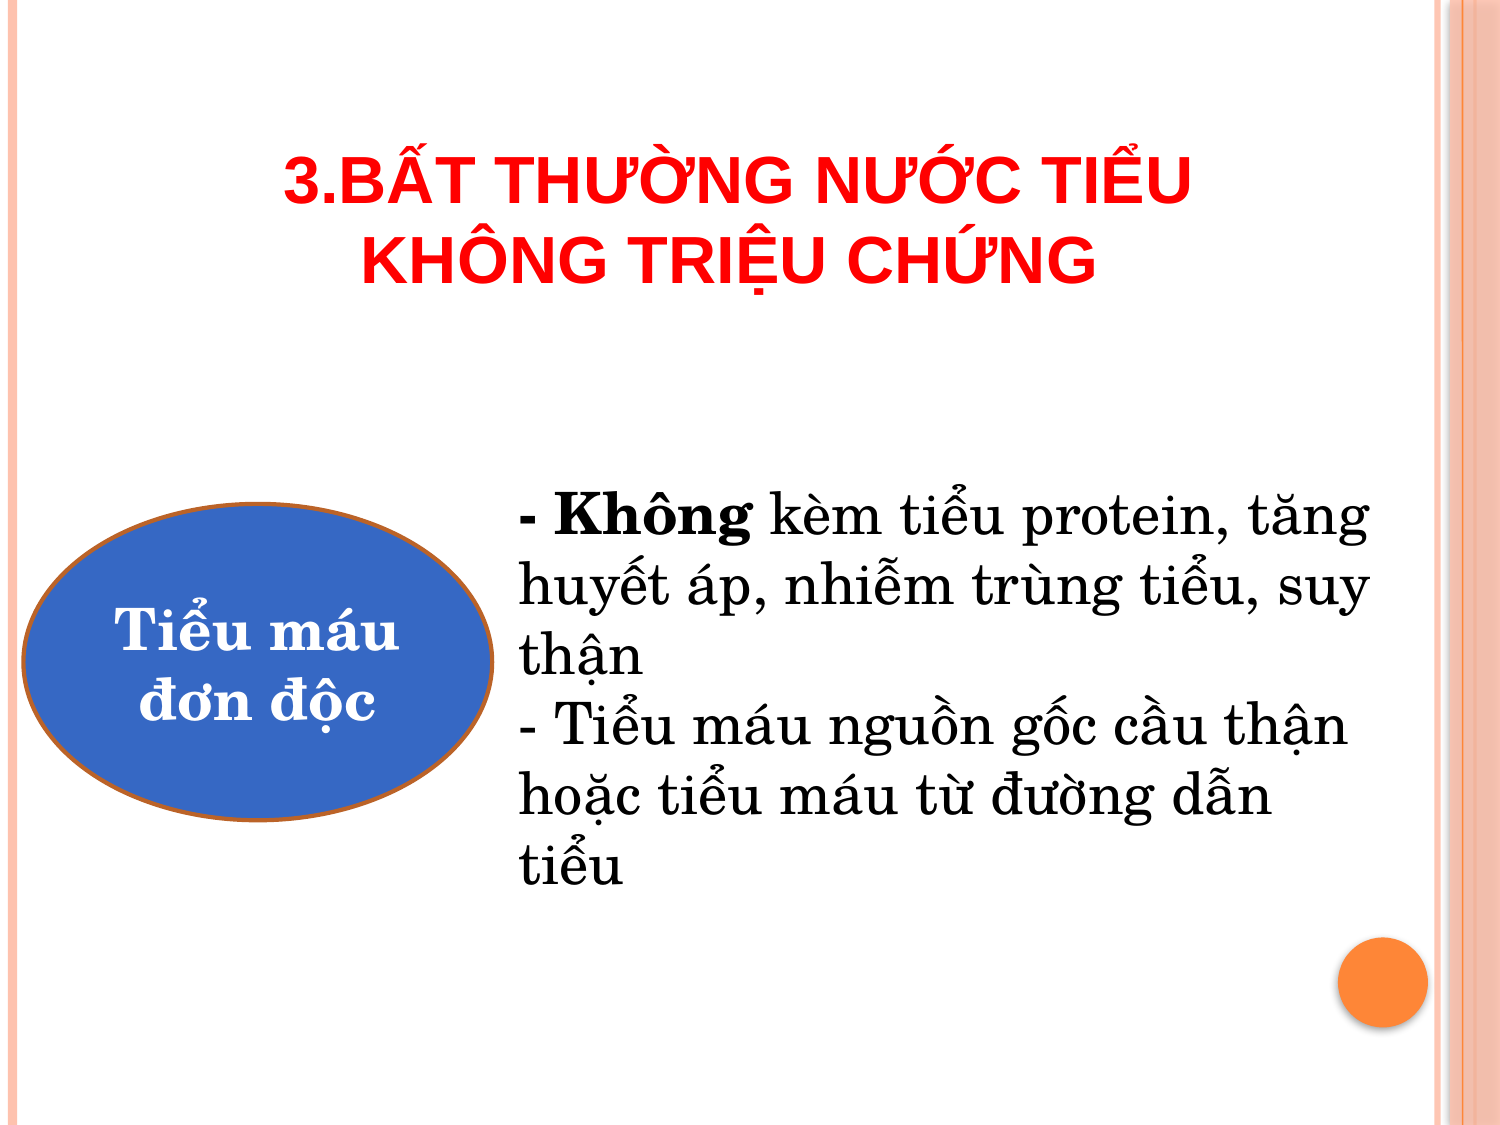

# 3.BẤT THƯỜNG NƯỚC TIỂU KHÔNG TRIỆU CHỨNG
- Không kèm tiểu protein, tăng huyết áp, nhiễm trùng tiểu, suy thận
- Tiểu máu nguồn gốc cầu thận hoặc tiểu máu từ đường dẫn tiểu
Tiểu máu đơn độc